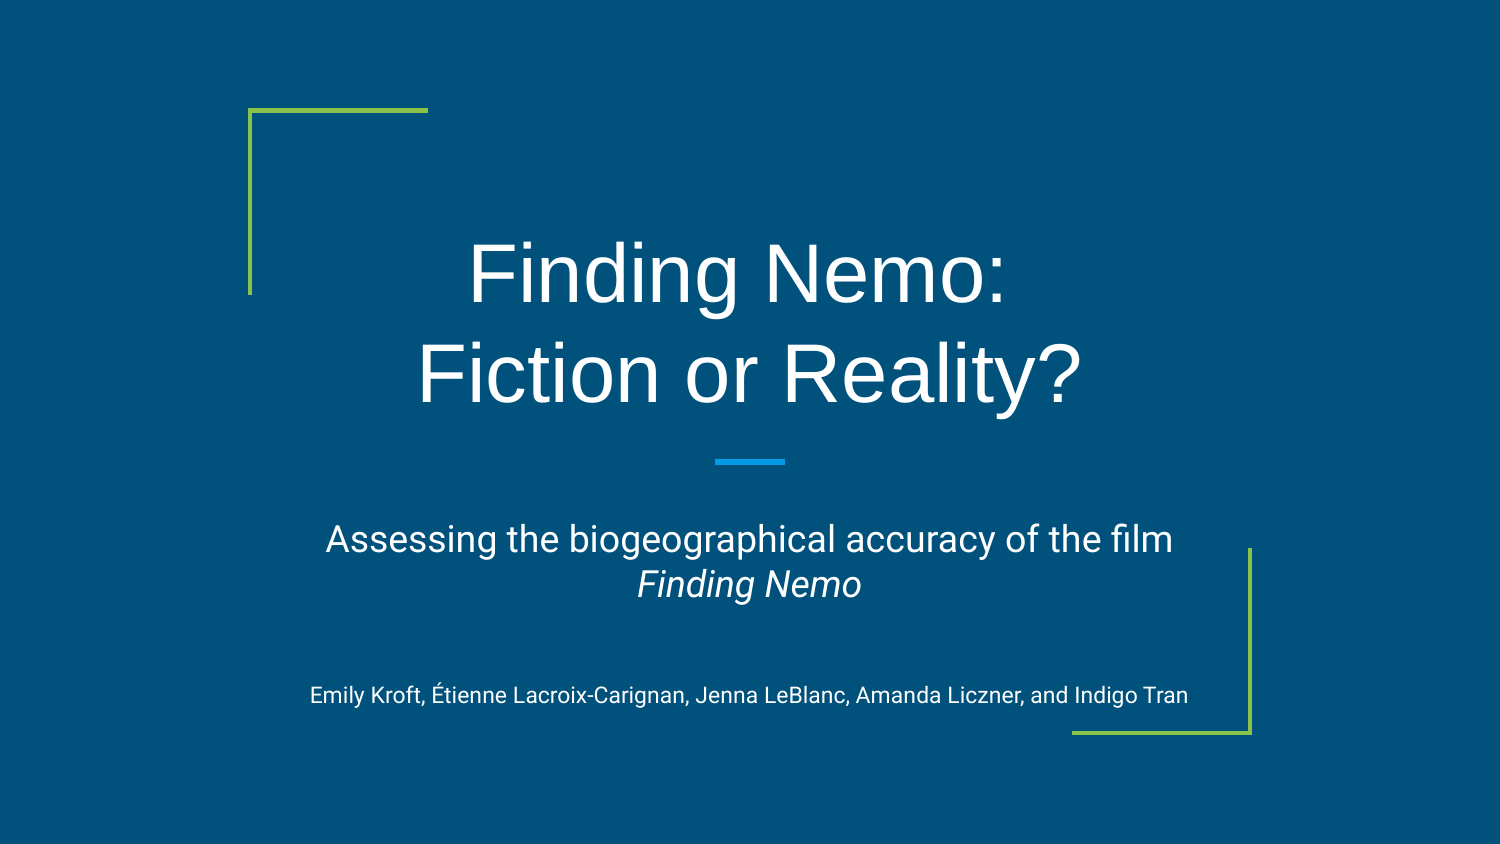

# Finding Nemo:
Fiction or Reality?
Assessing the biogeographical accuracy of the film Finding Nemo

Emily Kroft, Étienne Lacroix-Carignan, Jenna LeBlanc, Amanda Liczner, and Indigo Tran